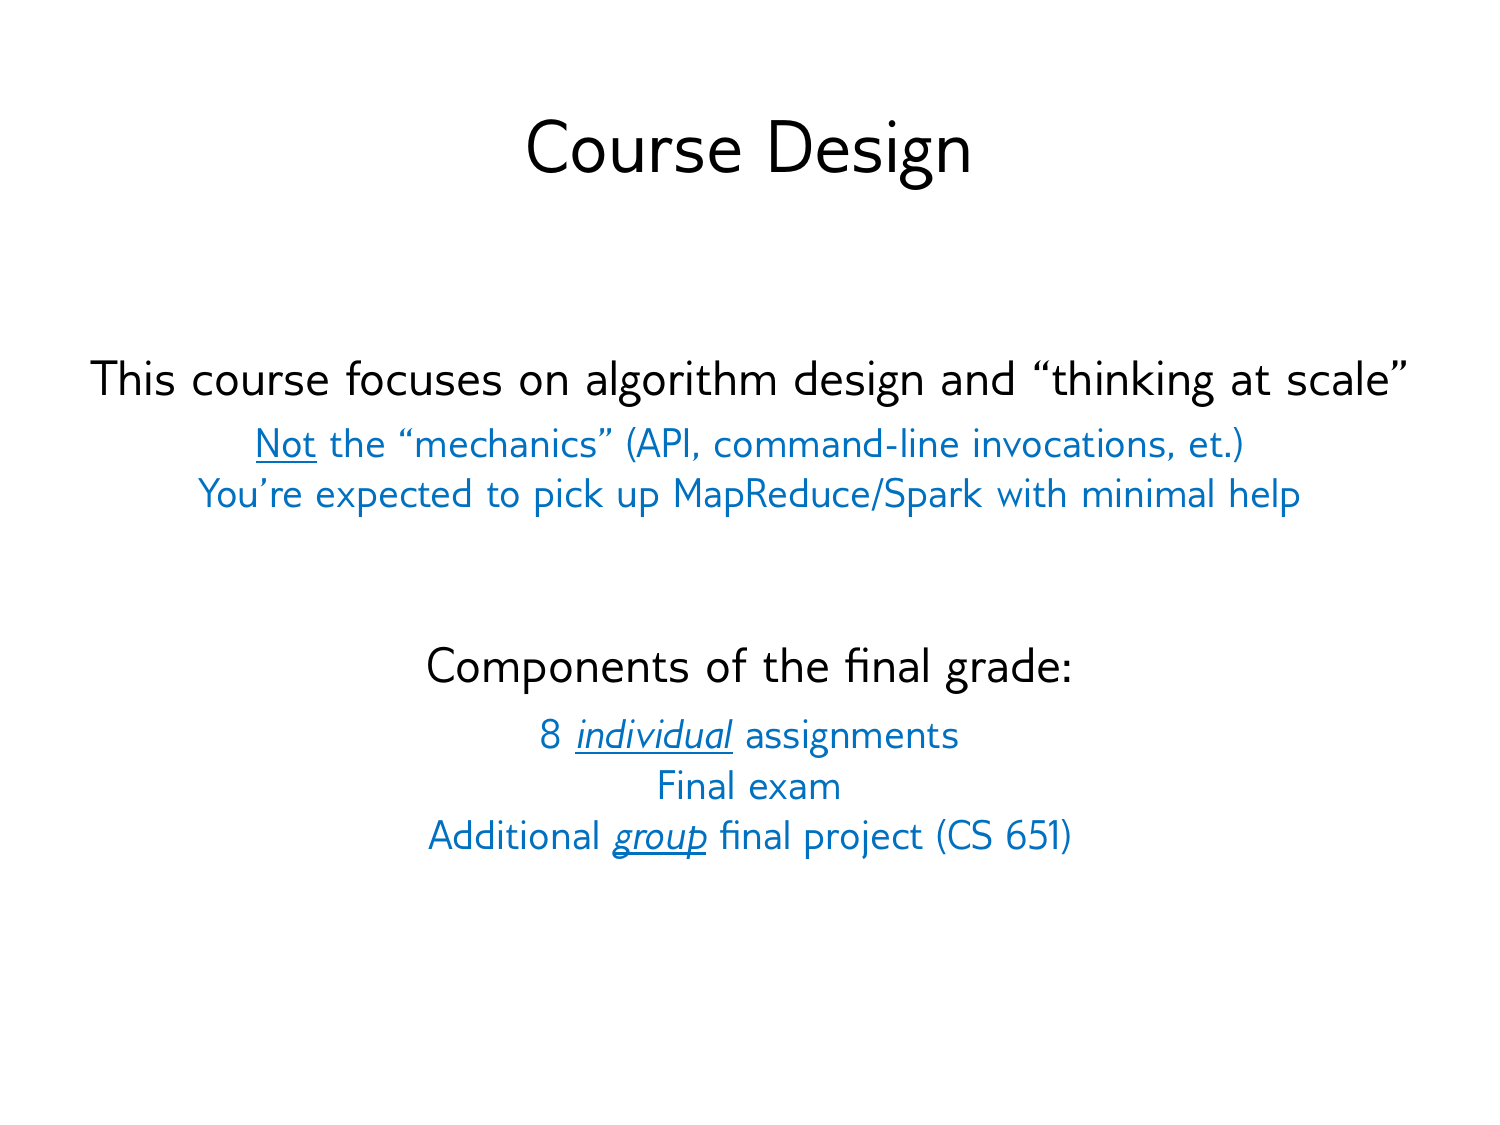

Course Design
This course focuses on algorithm design and “thinking at scale”
Not the “mechanics” (API, command-line invocations, et.)
You’re expected to pick up MapReduce/Spark with minimal help
Components of the final grade:
8 individual assignments
Final exam
Additional group final project (CS 651)